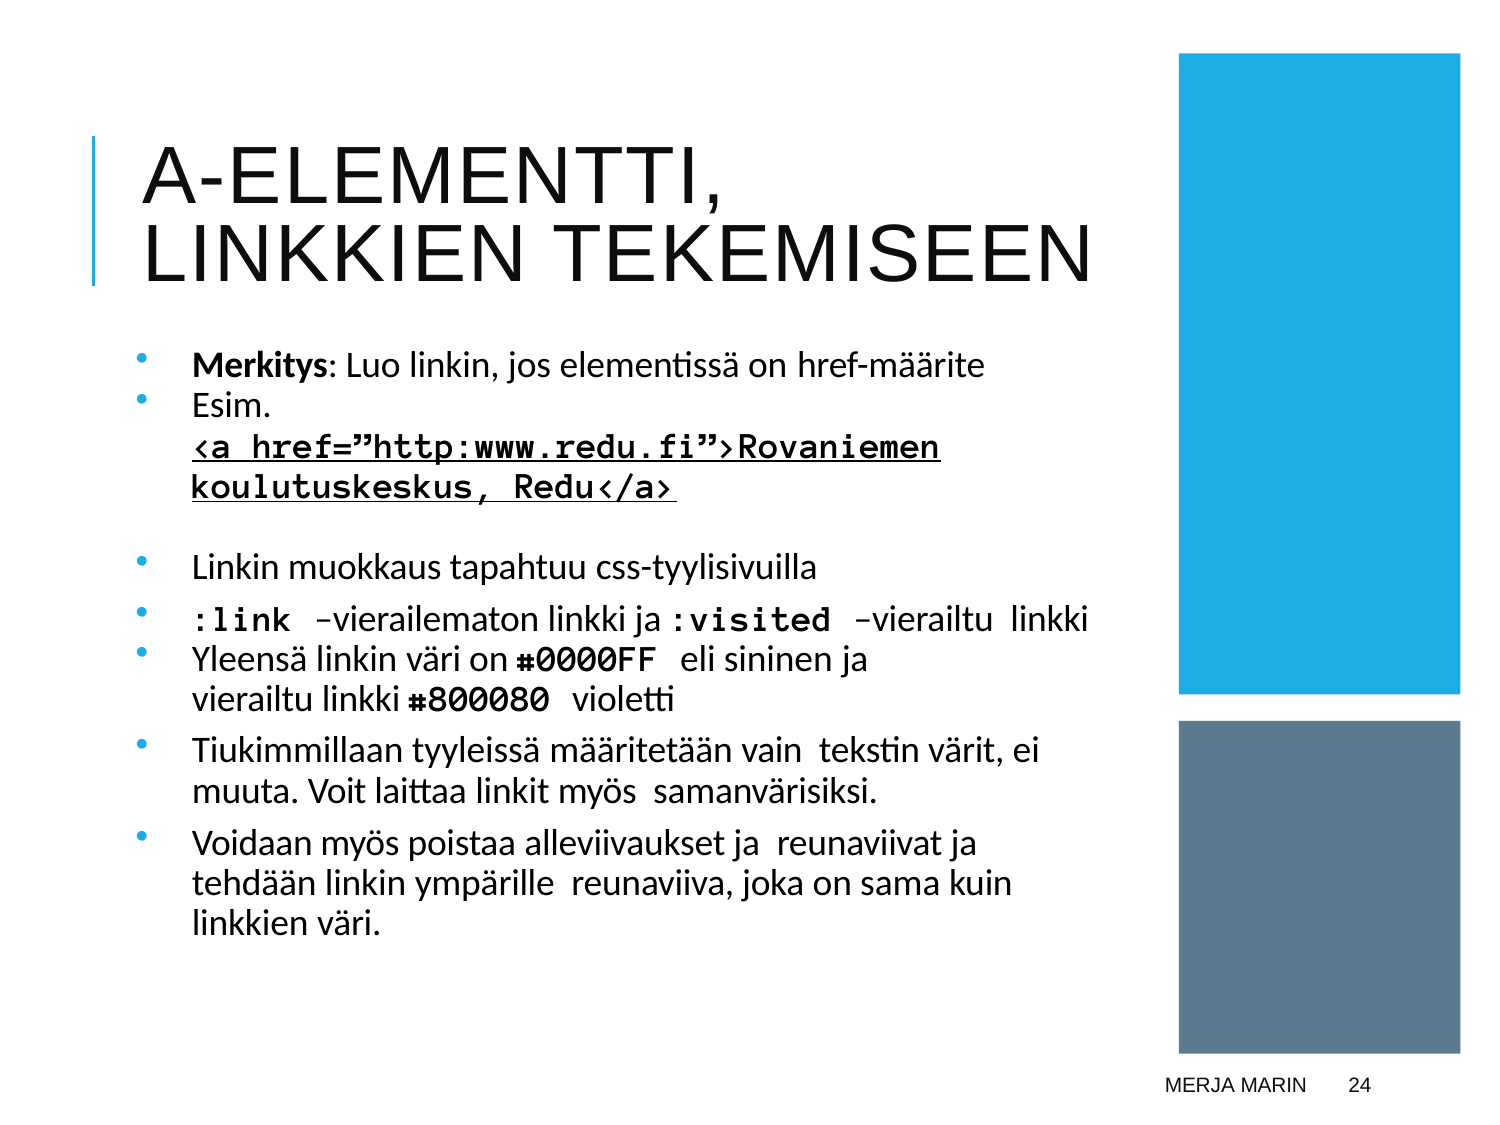

# A-elementti, linkkien tekemiseen
Merkitys: Luo linkin, jos elementissä on href-määrite
Esim.
<a href=”http:www.redu.fi”>Rovaniemen koulutuskeskus, Redu</a>

Linkin muokkaus tapahtuu css-tyylisivuilla
:link –vierailematon linkki ja :visited –vierailtu  linkki
Yleensä linkin väri on #0000FF eli sininen ja
vierailtu linkki #800080 violetti
Tiukimmillaan tyyleissä määritetään vain  tekstin värit, ei muuta. Voit laittaa linkit myös  samanvärisiksi.
Voidaan myös poistaa alleviivaukset ja  reunaviivat ja tehdään linkin ympärille  reunaviiva, joka on sama kuin linkkien väri.

Merja Marin
24